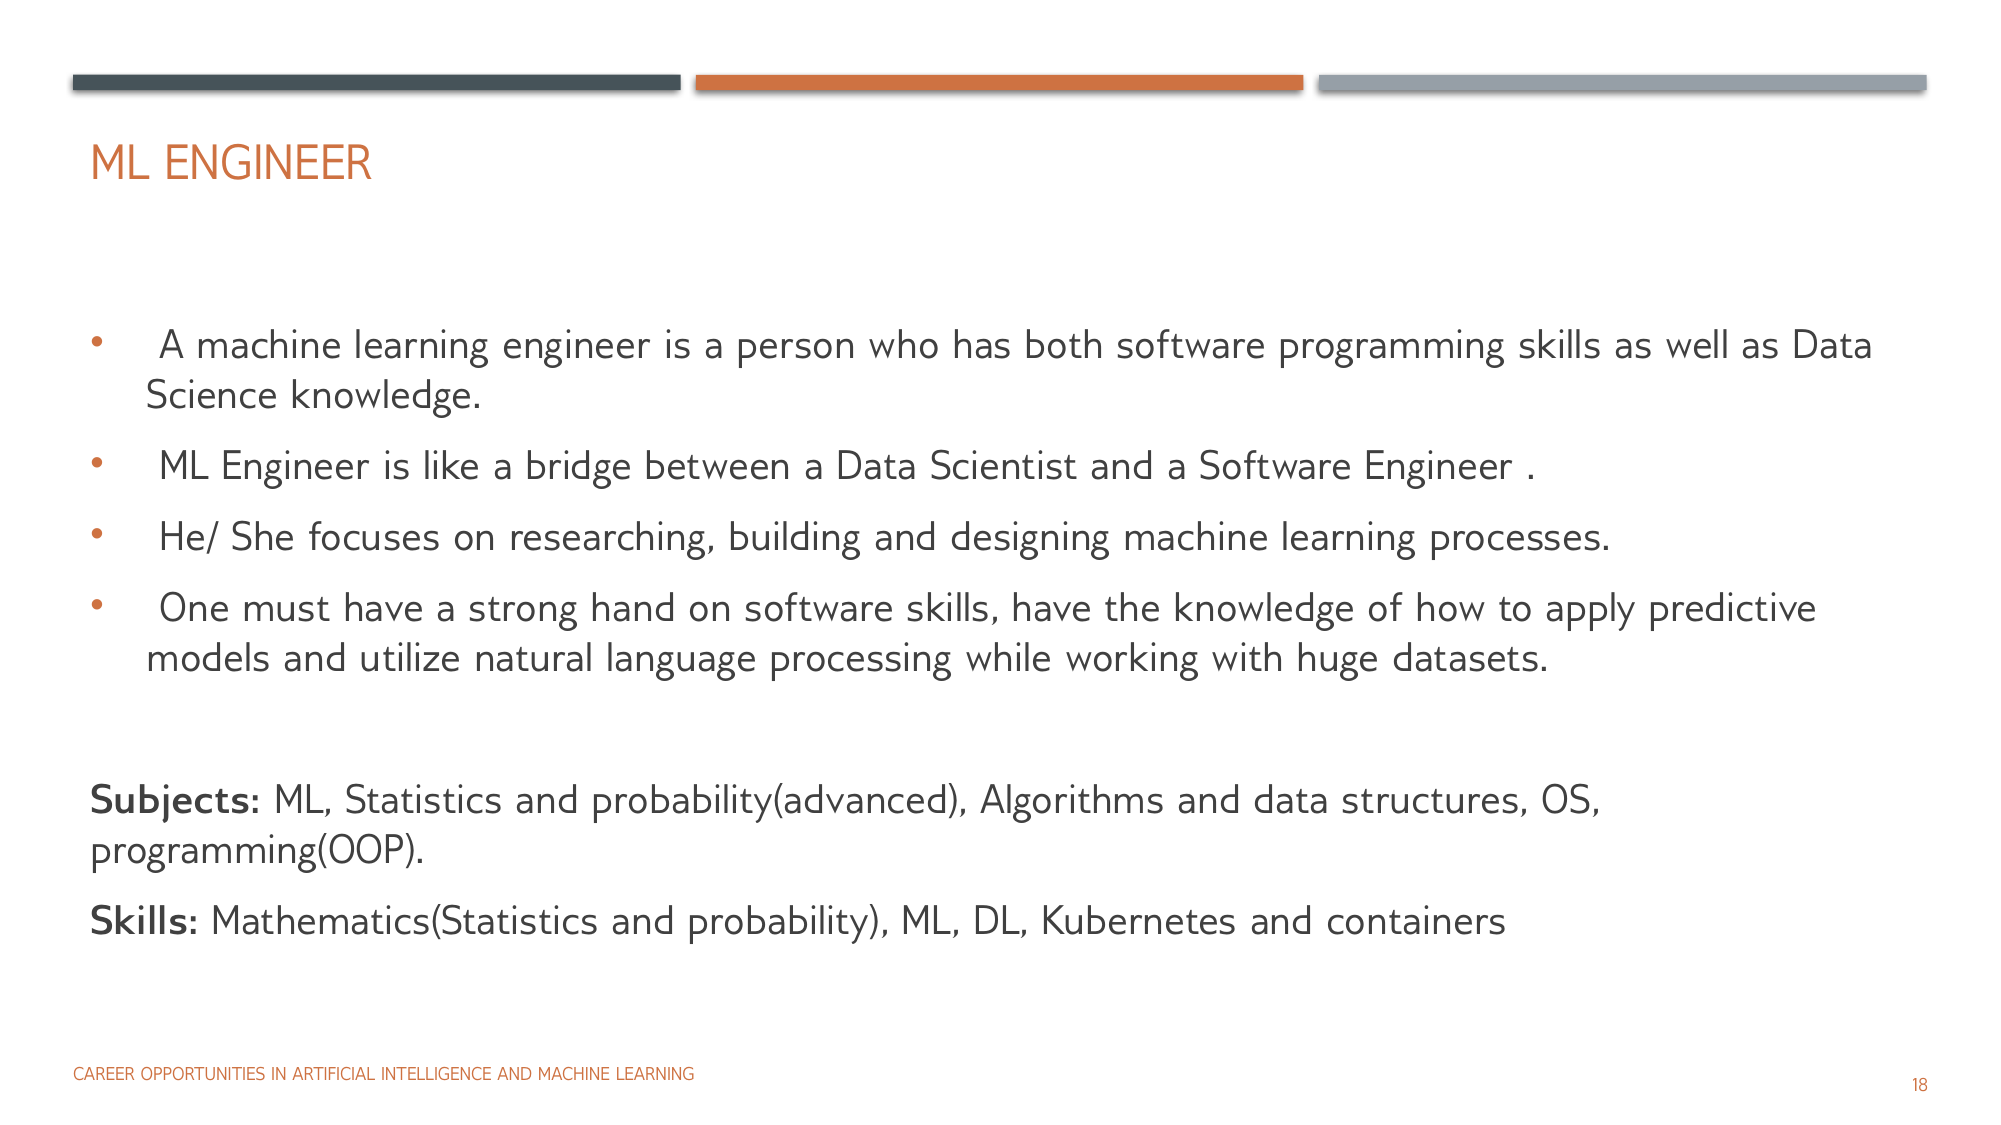

# ML Engineer
 A machine learning engineer is a person who has both software programming skills as well as Data Science knowledge.
 ML Engineer is like a bridge between a Data Scientist and a Software Engineer .
 He/ She focuses on researching, building and designing machine learning processes.
 One must have a strong hand on software skills, have the knowledge of how to apply predictive models and utilize natural language processing while working with huge datasets.

Subjects: ML, Statistics and probability(advanced), Algorithms and data structures, OS, programming(OOP).
Skills: Mathematics(Statistics and probability), ML, DL, Kubernetes and containers
CAREER OPPORTUNITIES IN ARTIFICIAL INTELLIGENCE AND MACHINE LEARNING

18